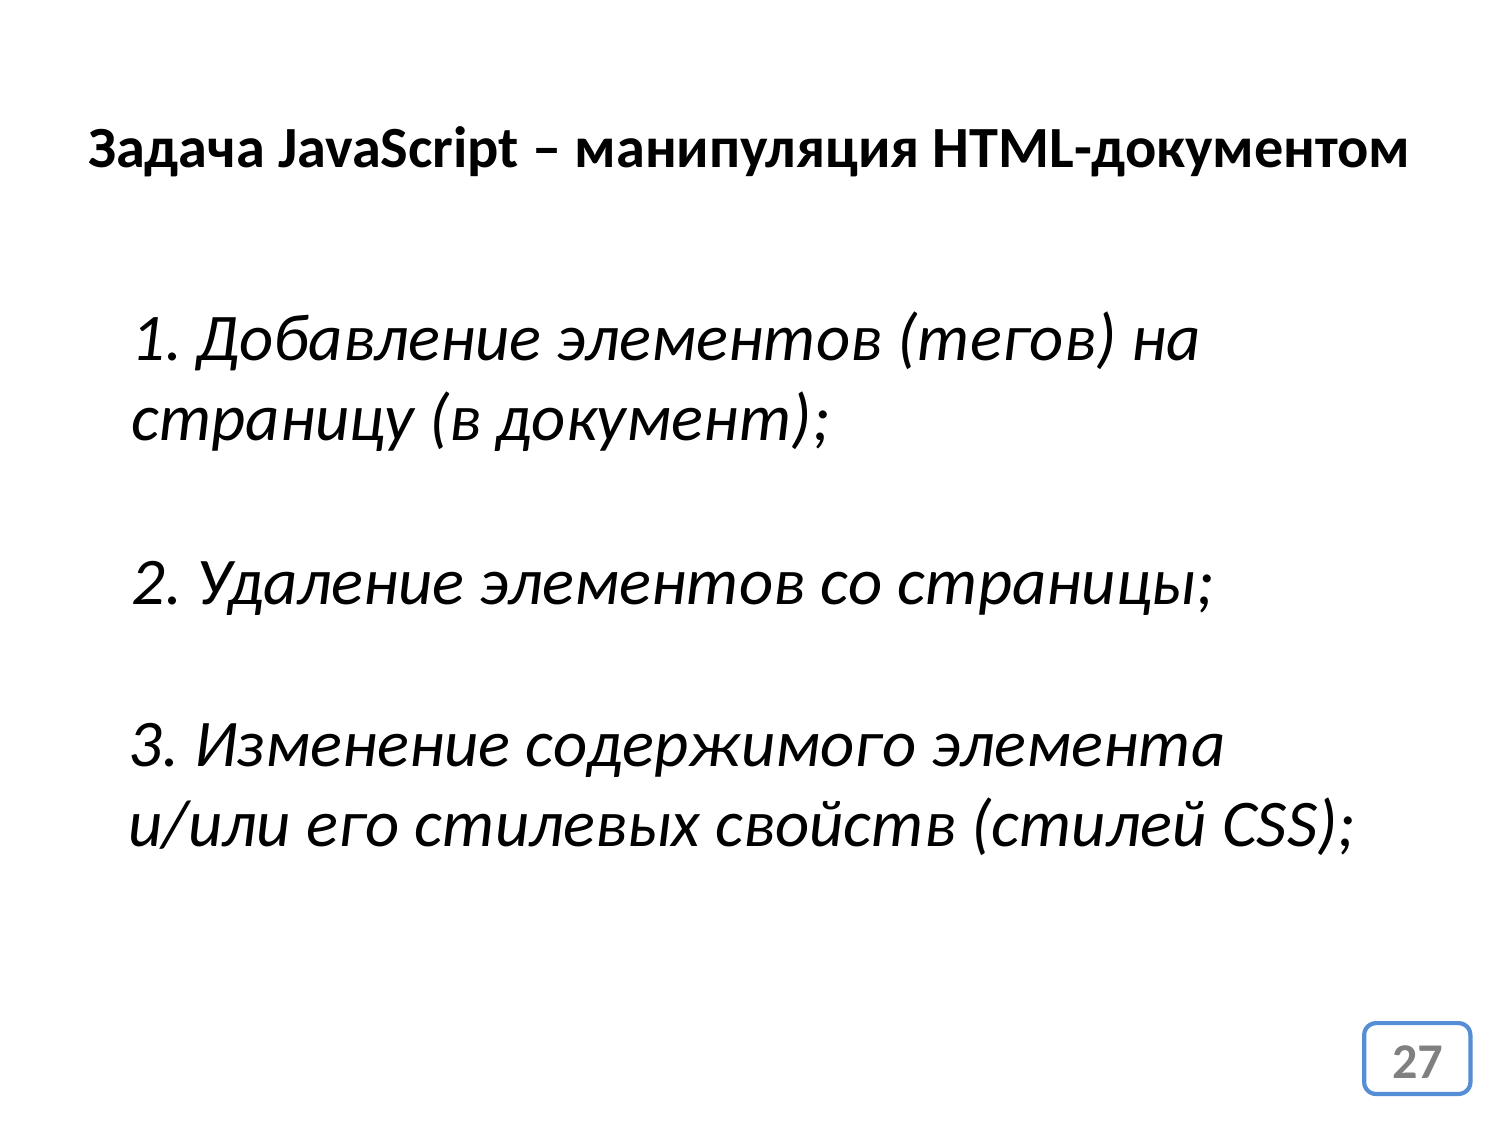

Задача JavaScript – манипуляция HTML-документом
1. Добавление элементов (тегов) на страницу (в документ);
2. Удаление элементов со страницы;
3. Изменение содержимого элемента и/или его стилевых свойств (стилей CSS);
27